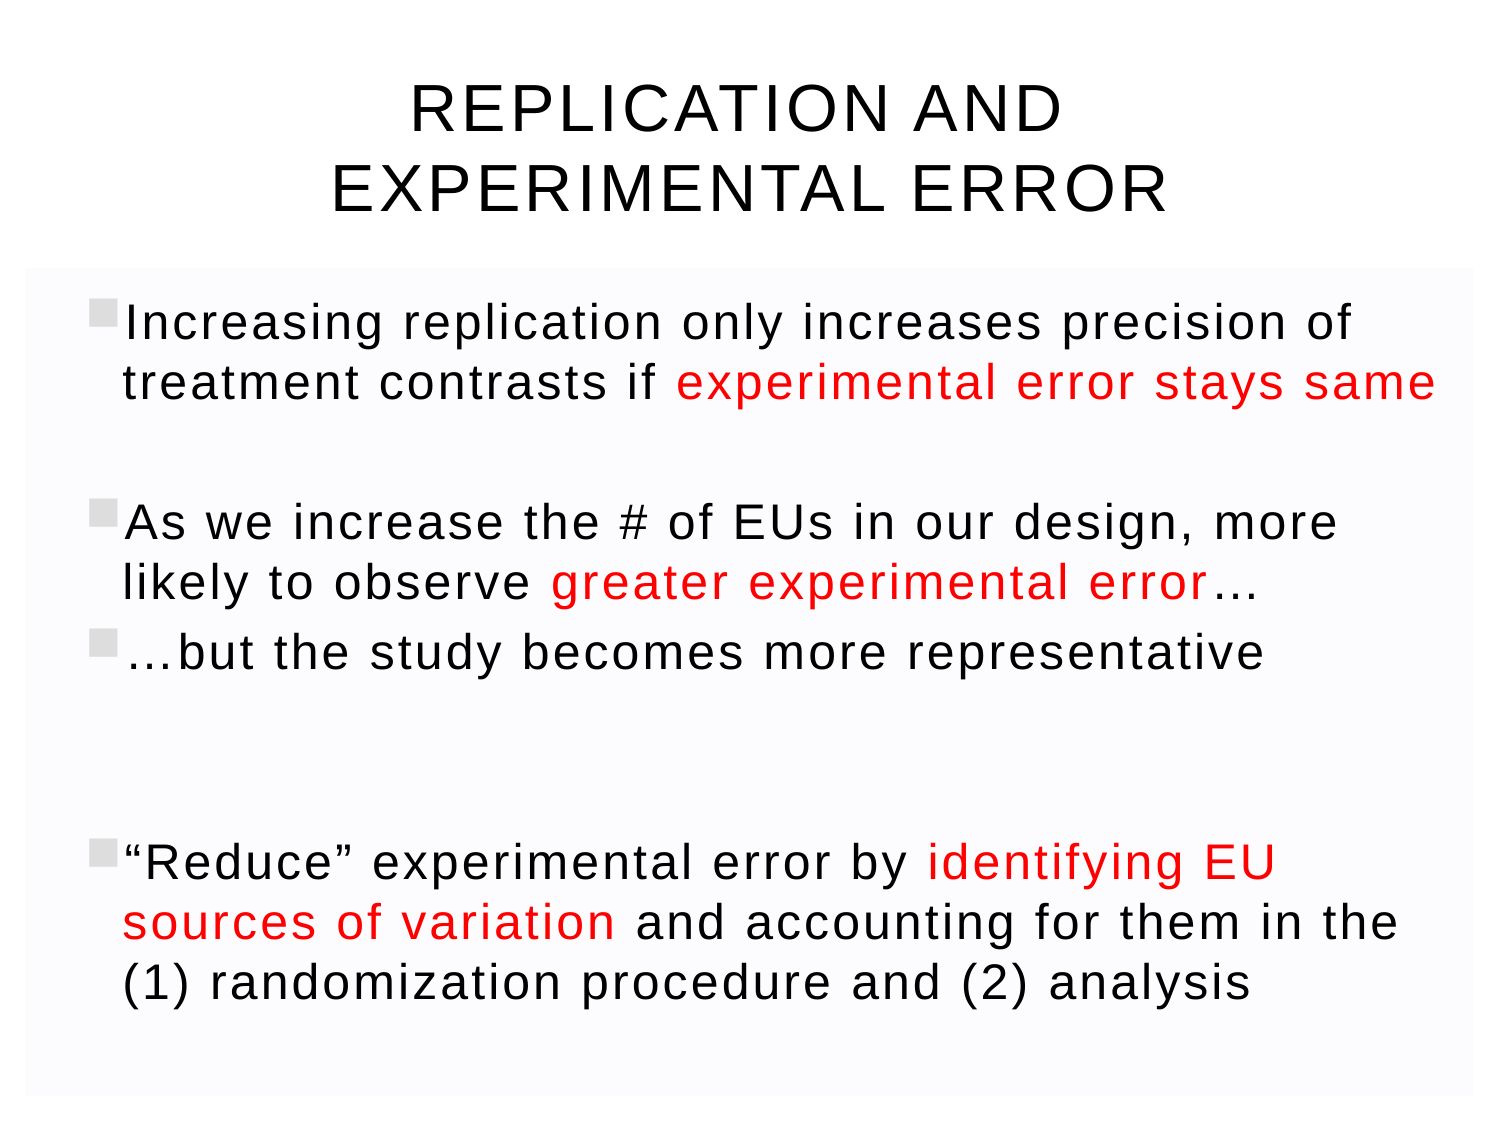

# Replication and experimental error
Increasing replication only increases precision of treatment contrasts if experimental error stays same

As we increase the # of EUs in our design, more likely to observe greater experimental error…
…but the study becomes more representative

“Reduce” experimental error by identifying EU sources of variation and accounting for them in the (1) randomization procedure and (2) analysis